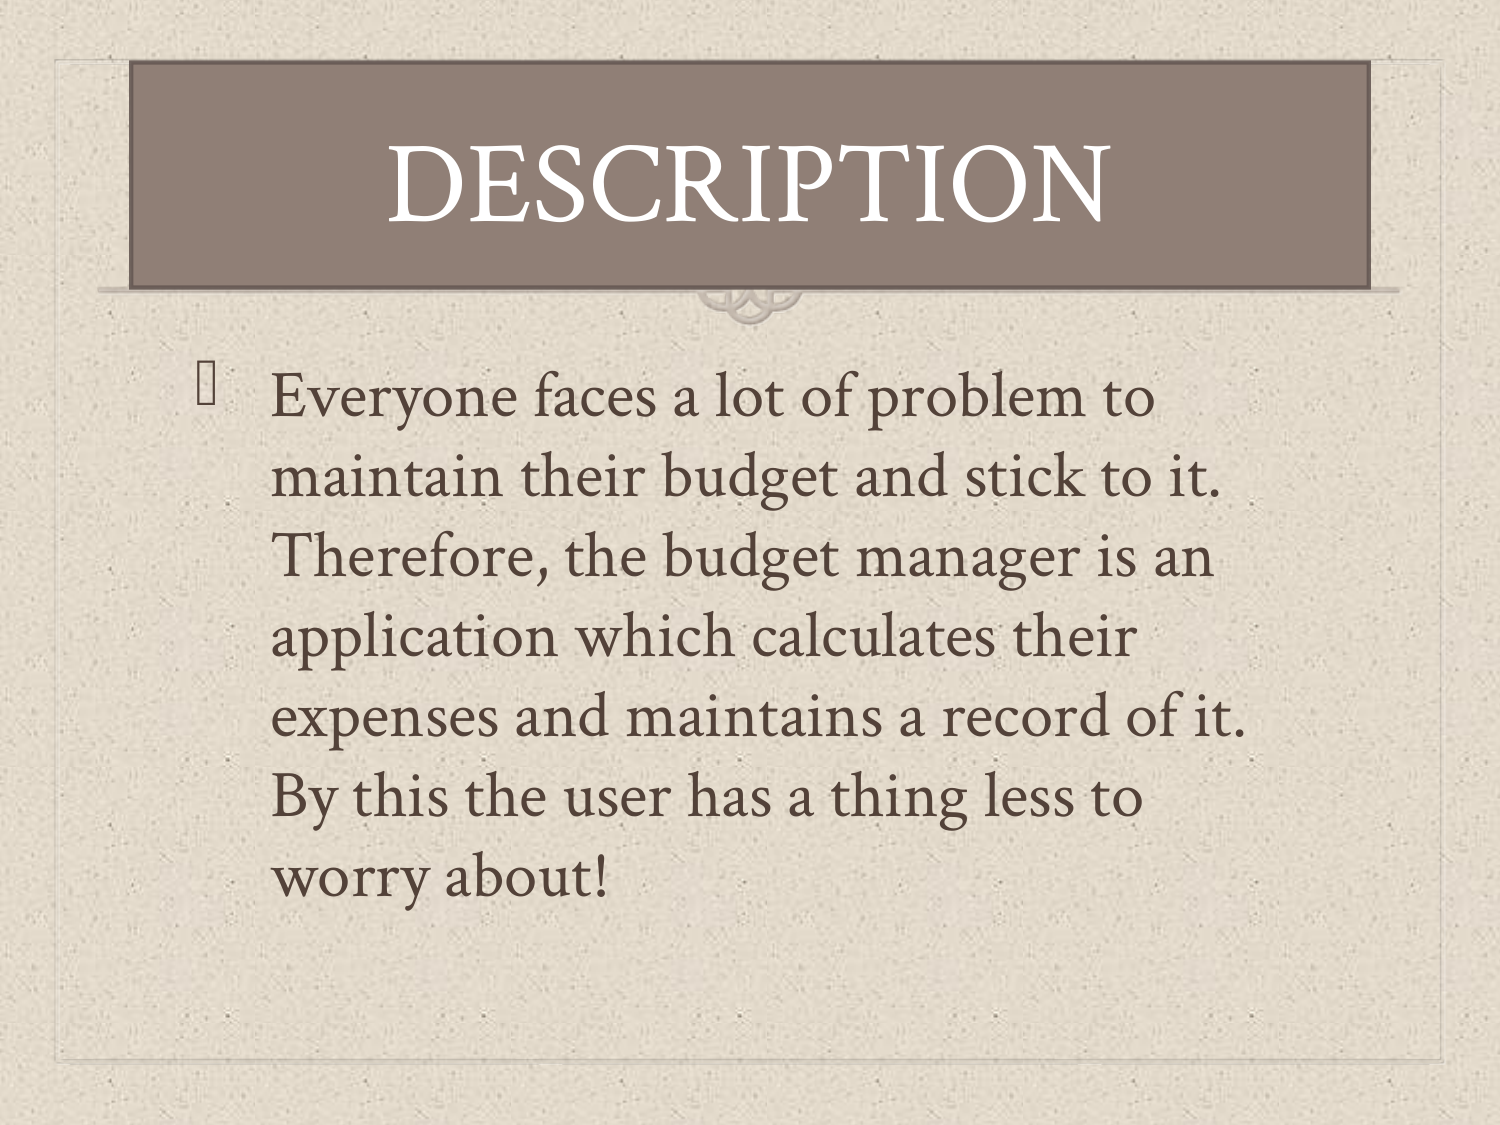

# DESCRIPTION
Everyone faces a lot of problem to maintain their budget and stick to it. Therefore, the budget manager is an application which calculates their expenses and maintains a record of it. By this the user has a thing less to worry about!